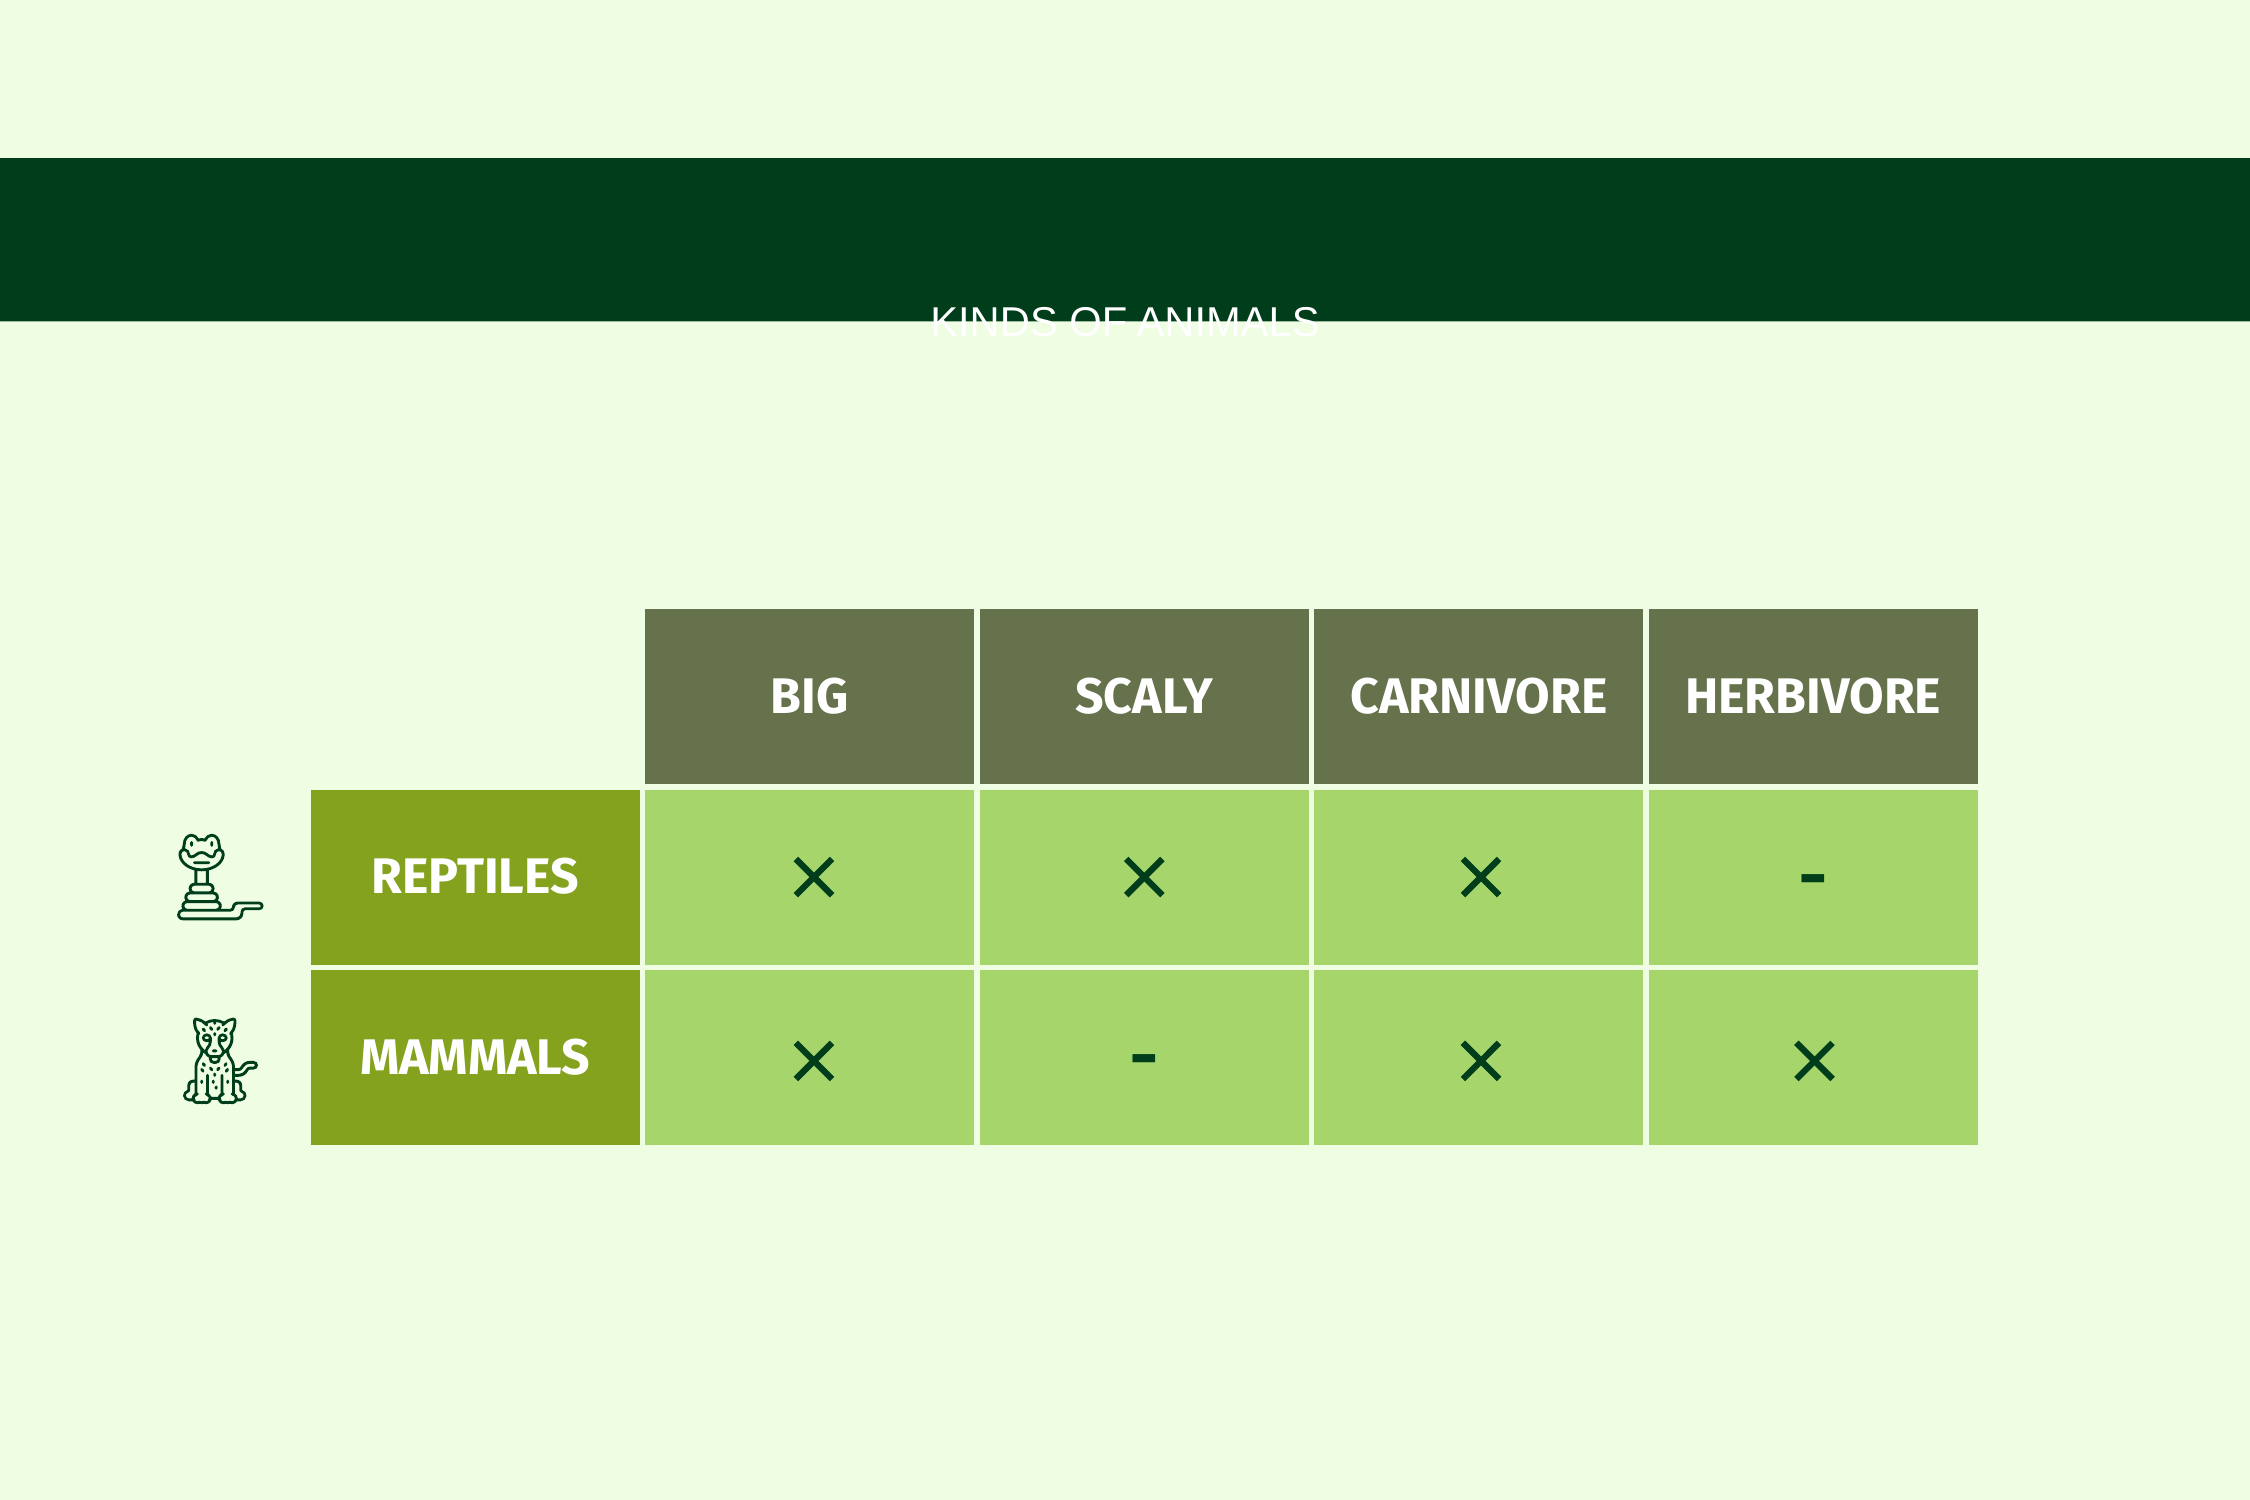

# KINDS OF ANIMALS
|  | BIG | SCALY | CARNIVORE | HERBIVORE |
| --- | --- | --- | --- | --- |
| REPTILES |  |  |  | - |
| MAMMALS |  | - |  |  |